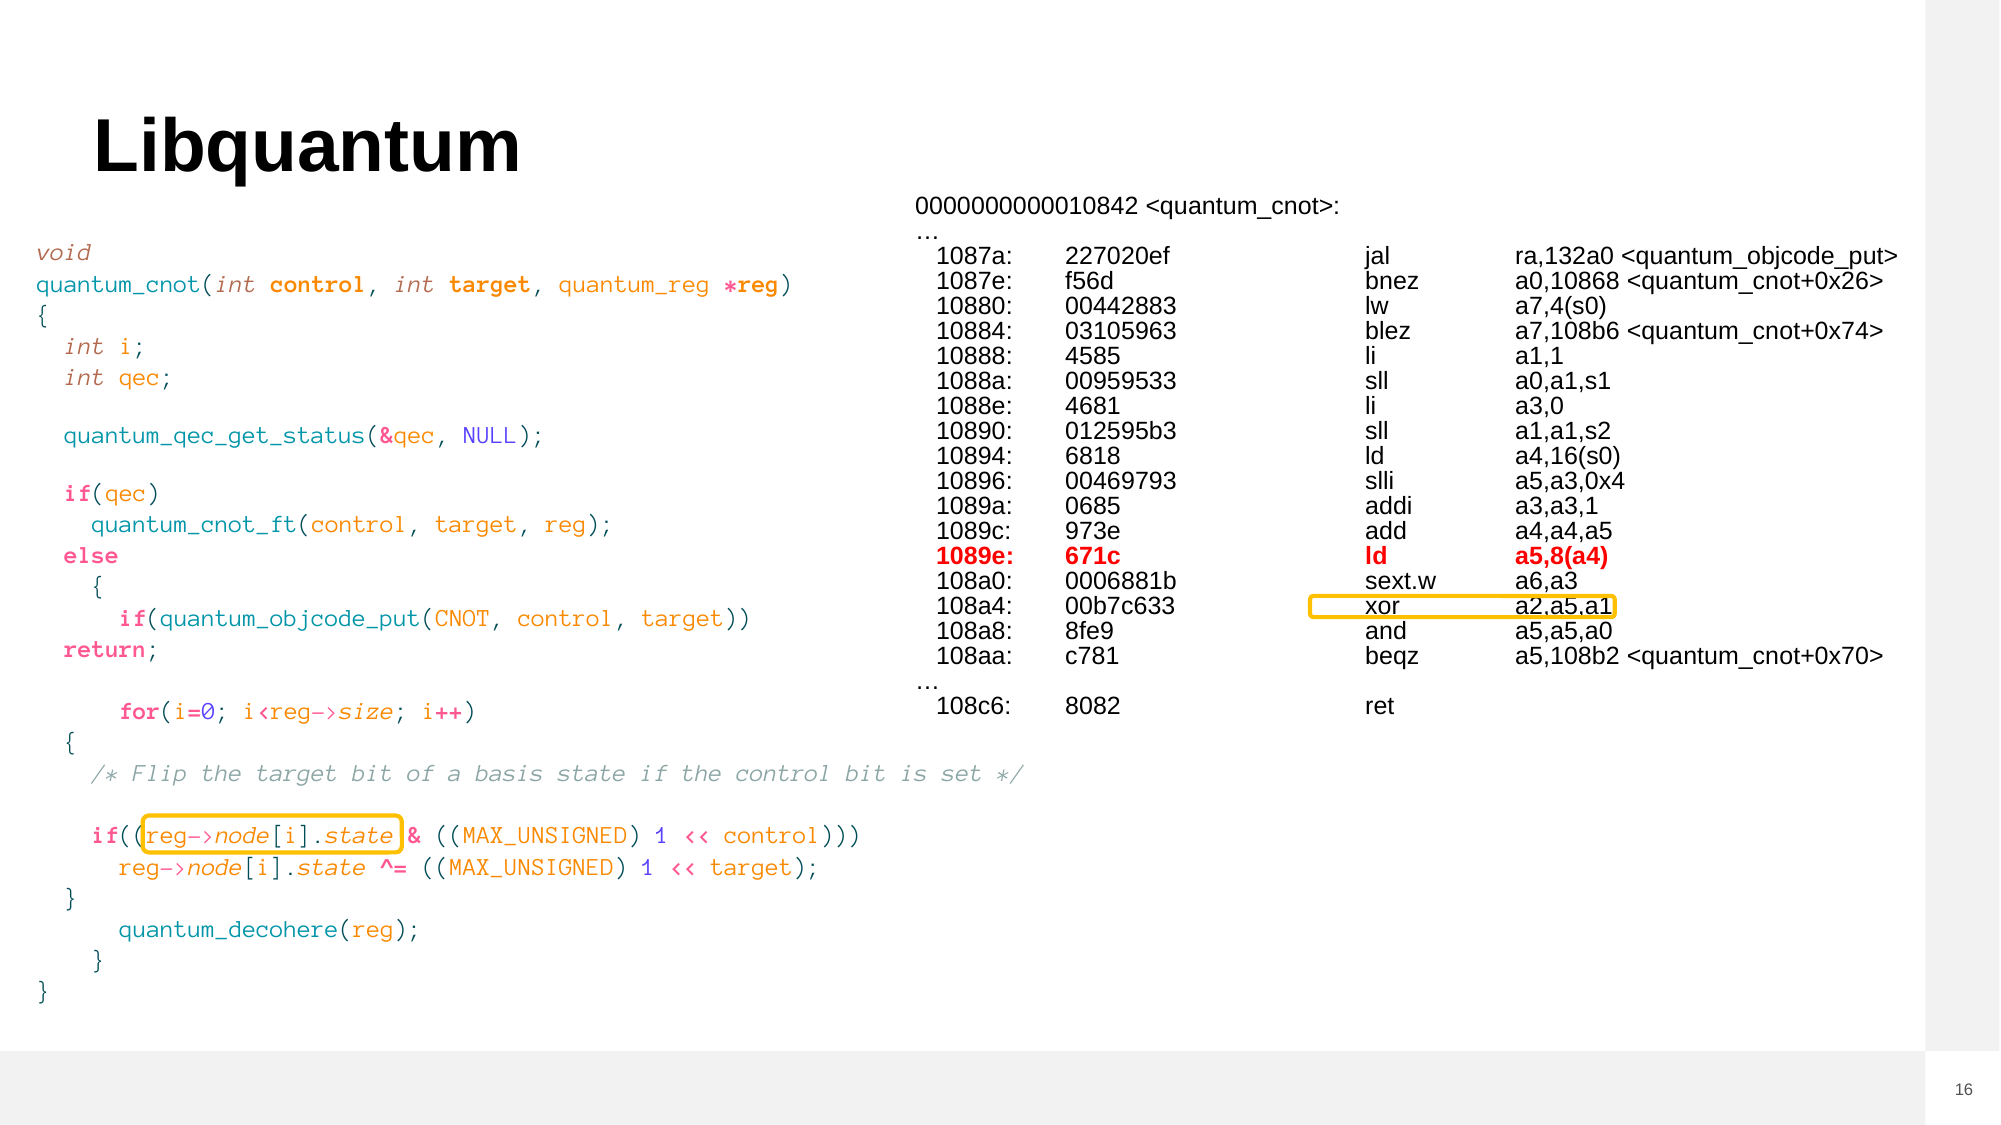

# Libquantum
0000000000010842 <quantum_cnot>:
…
   1087a:	227020ef          	jal	ra,132a0 <quantum_objcode_put>
   1087e:	f56d                	bnez	a0,10868 <quantum_cnot+0x26>
   10880:	00442883          	lw	a7,4(s0)
   10884:	03105963          	blez	a7,108b6 <quantum_cnot+0x74>
   10888:	4585                	li	a1,1
   1088a:	00959533          	sll	a0,a1,s1
   1088e:	4681                	li	a3,0
   10890:	012595b3          	sll	a1,a1,s2
   10894:	6818                	ld	a4,16(s0)
   10896:	00469793          	slli	a5,a3,0x4
   1089a:	0685                	addi	a3,a3,1
   1089c:	973e                	add	a4,a4,a5
   1089e:	671c                	ld	a5,8(a4)
   108a0:	0006881b          	sext.w	a6,a3
   108a4:	00b7c633          	xor	a2,a5,a1
   108a8:	8fe9                	and	a5,a5,a0
   108aa:	c781                	beqz	a5,108b2 <quantum_cnot+0x70>
…
   108c6:	8082                	ret
void
quantum_cnot(int control, int target, quantum_reg *reg)
{
  int i;
  int qec;
  quantum_qec_get_status(&qec, NULL);
  if(qec)
    quantum_cnot_ft(control, target, reg);
  else
    {
      if(quantum_objcode_put(CNOT, control, target))
  return;

      for(i=0; i<reg->size; i++)
  {
    /* Flip the target bit of a basis state if the control bit is set */

    if((reg->node[i].state & ((MAX_UNSIGNED) 1 << control)))
      reg->node[i].state ^= ((MAX_UNSIGNED) 1 << target);
  }
      quantum_decohere(reg);
    }
}